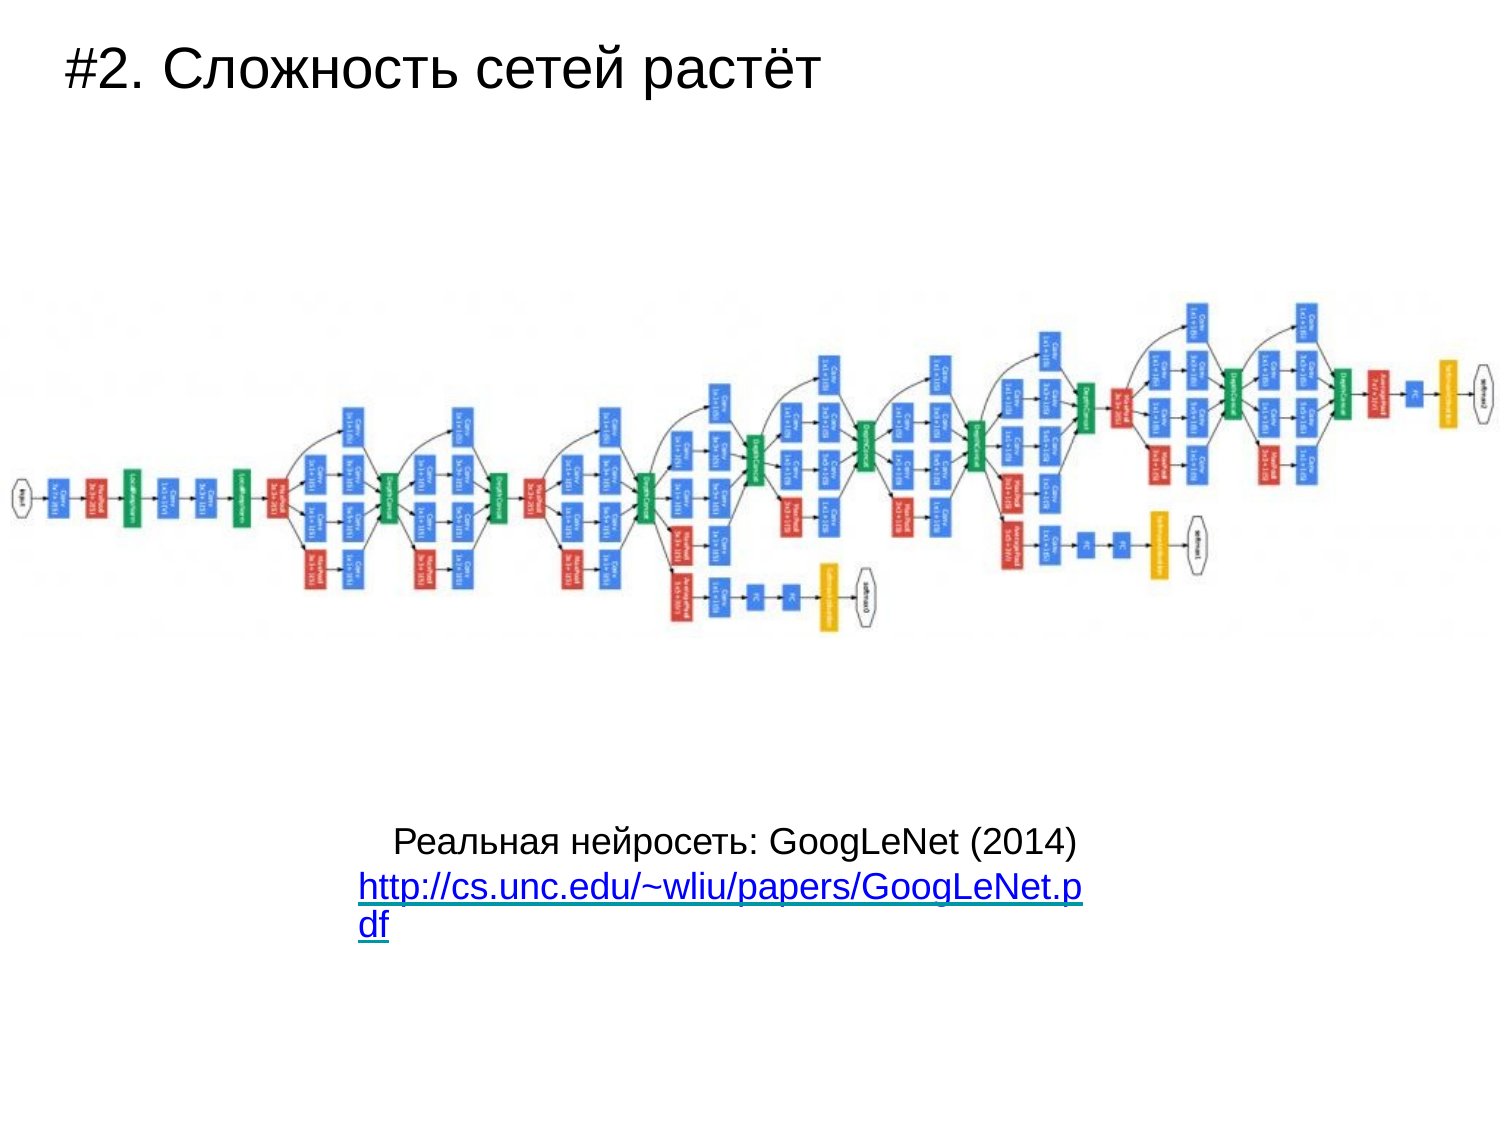

# #2. Сложность сетей растёт

Реальная нейросеть: GoogLeNet (2014)  http://cs.unc.edu/~wliu/papers/GoogLeNet.pdf